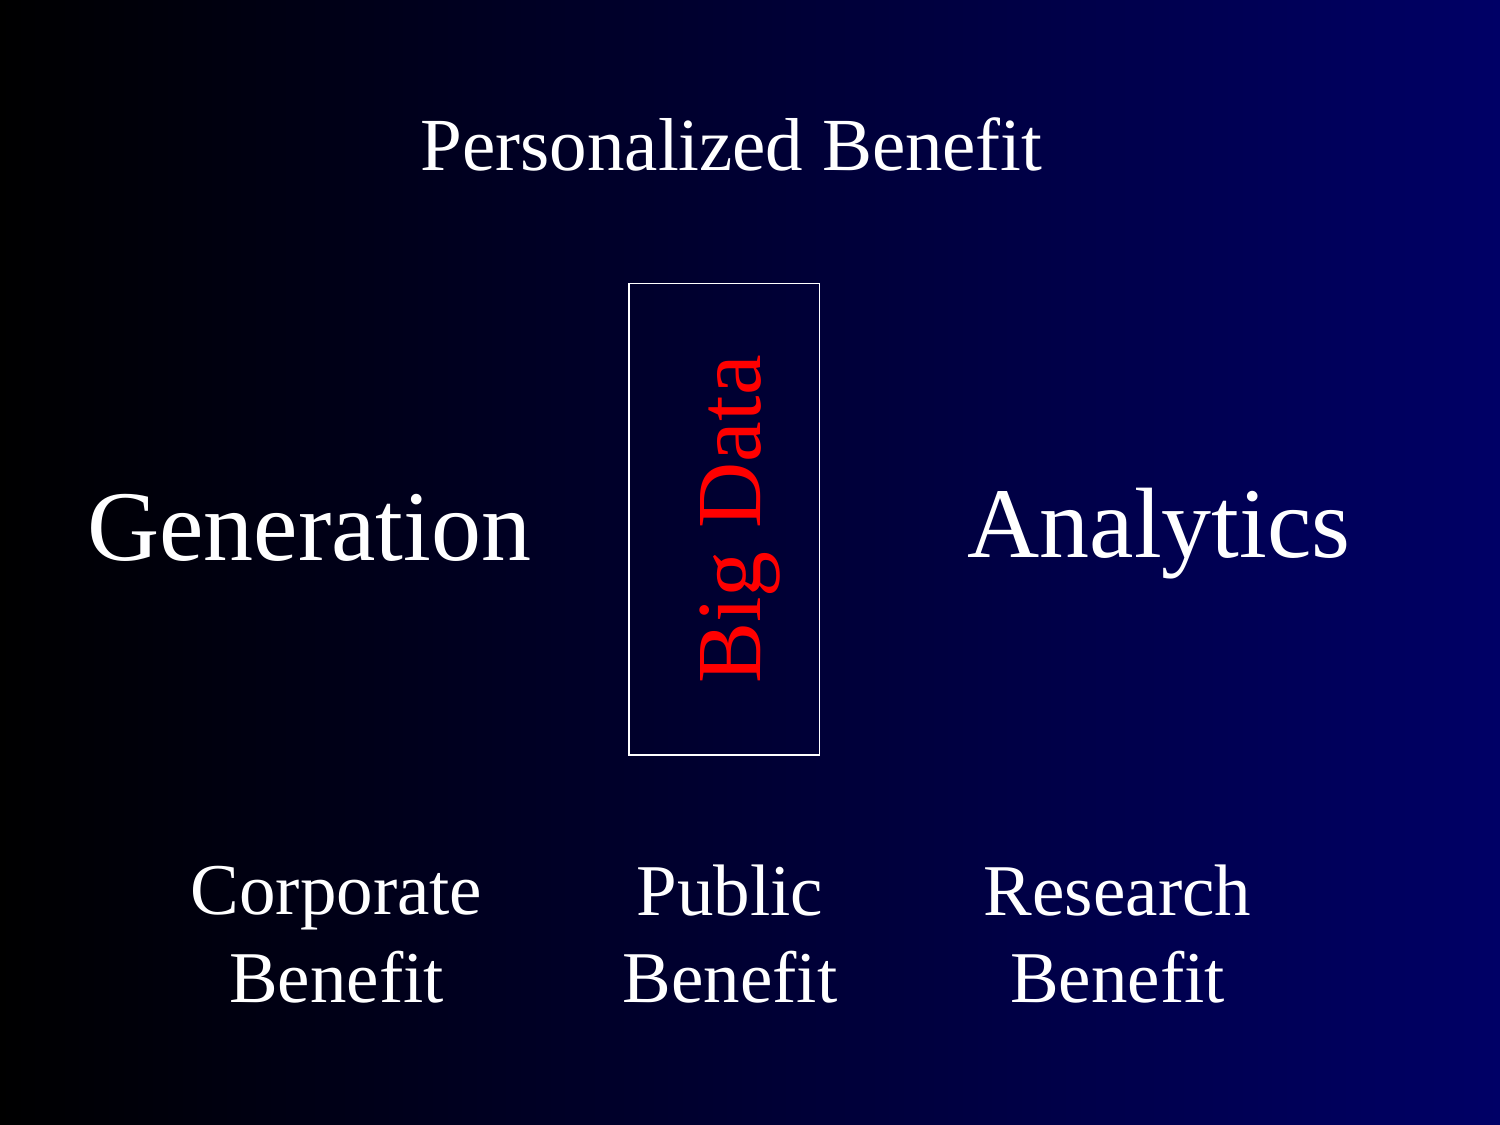

Personalized Benefit
Analytics
Big Data
Generation
Corporate
Benefit
Research
Benefit
Public
Benefit